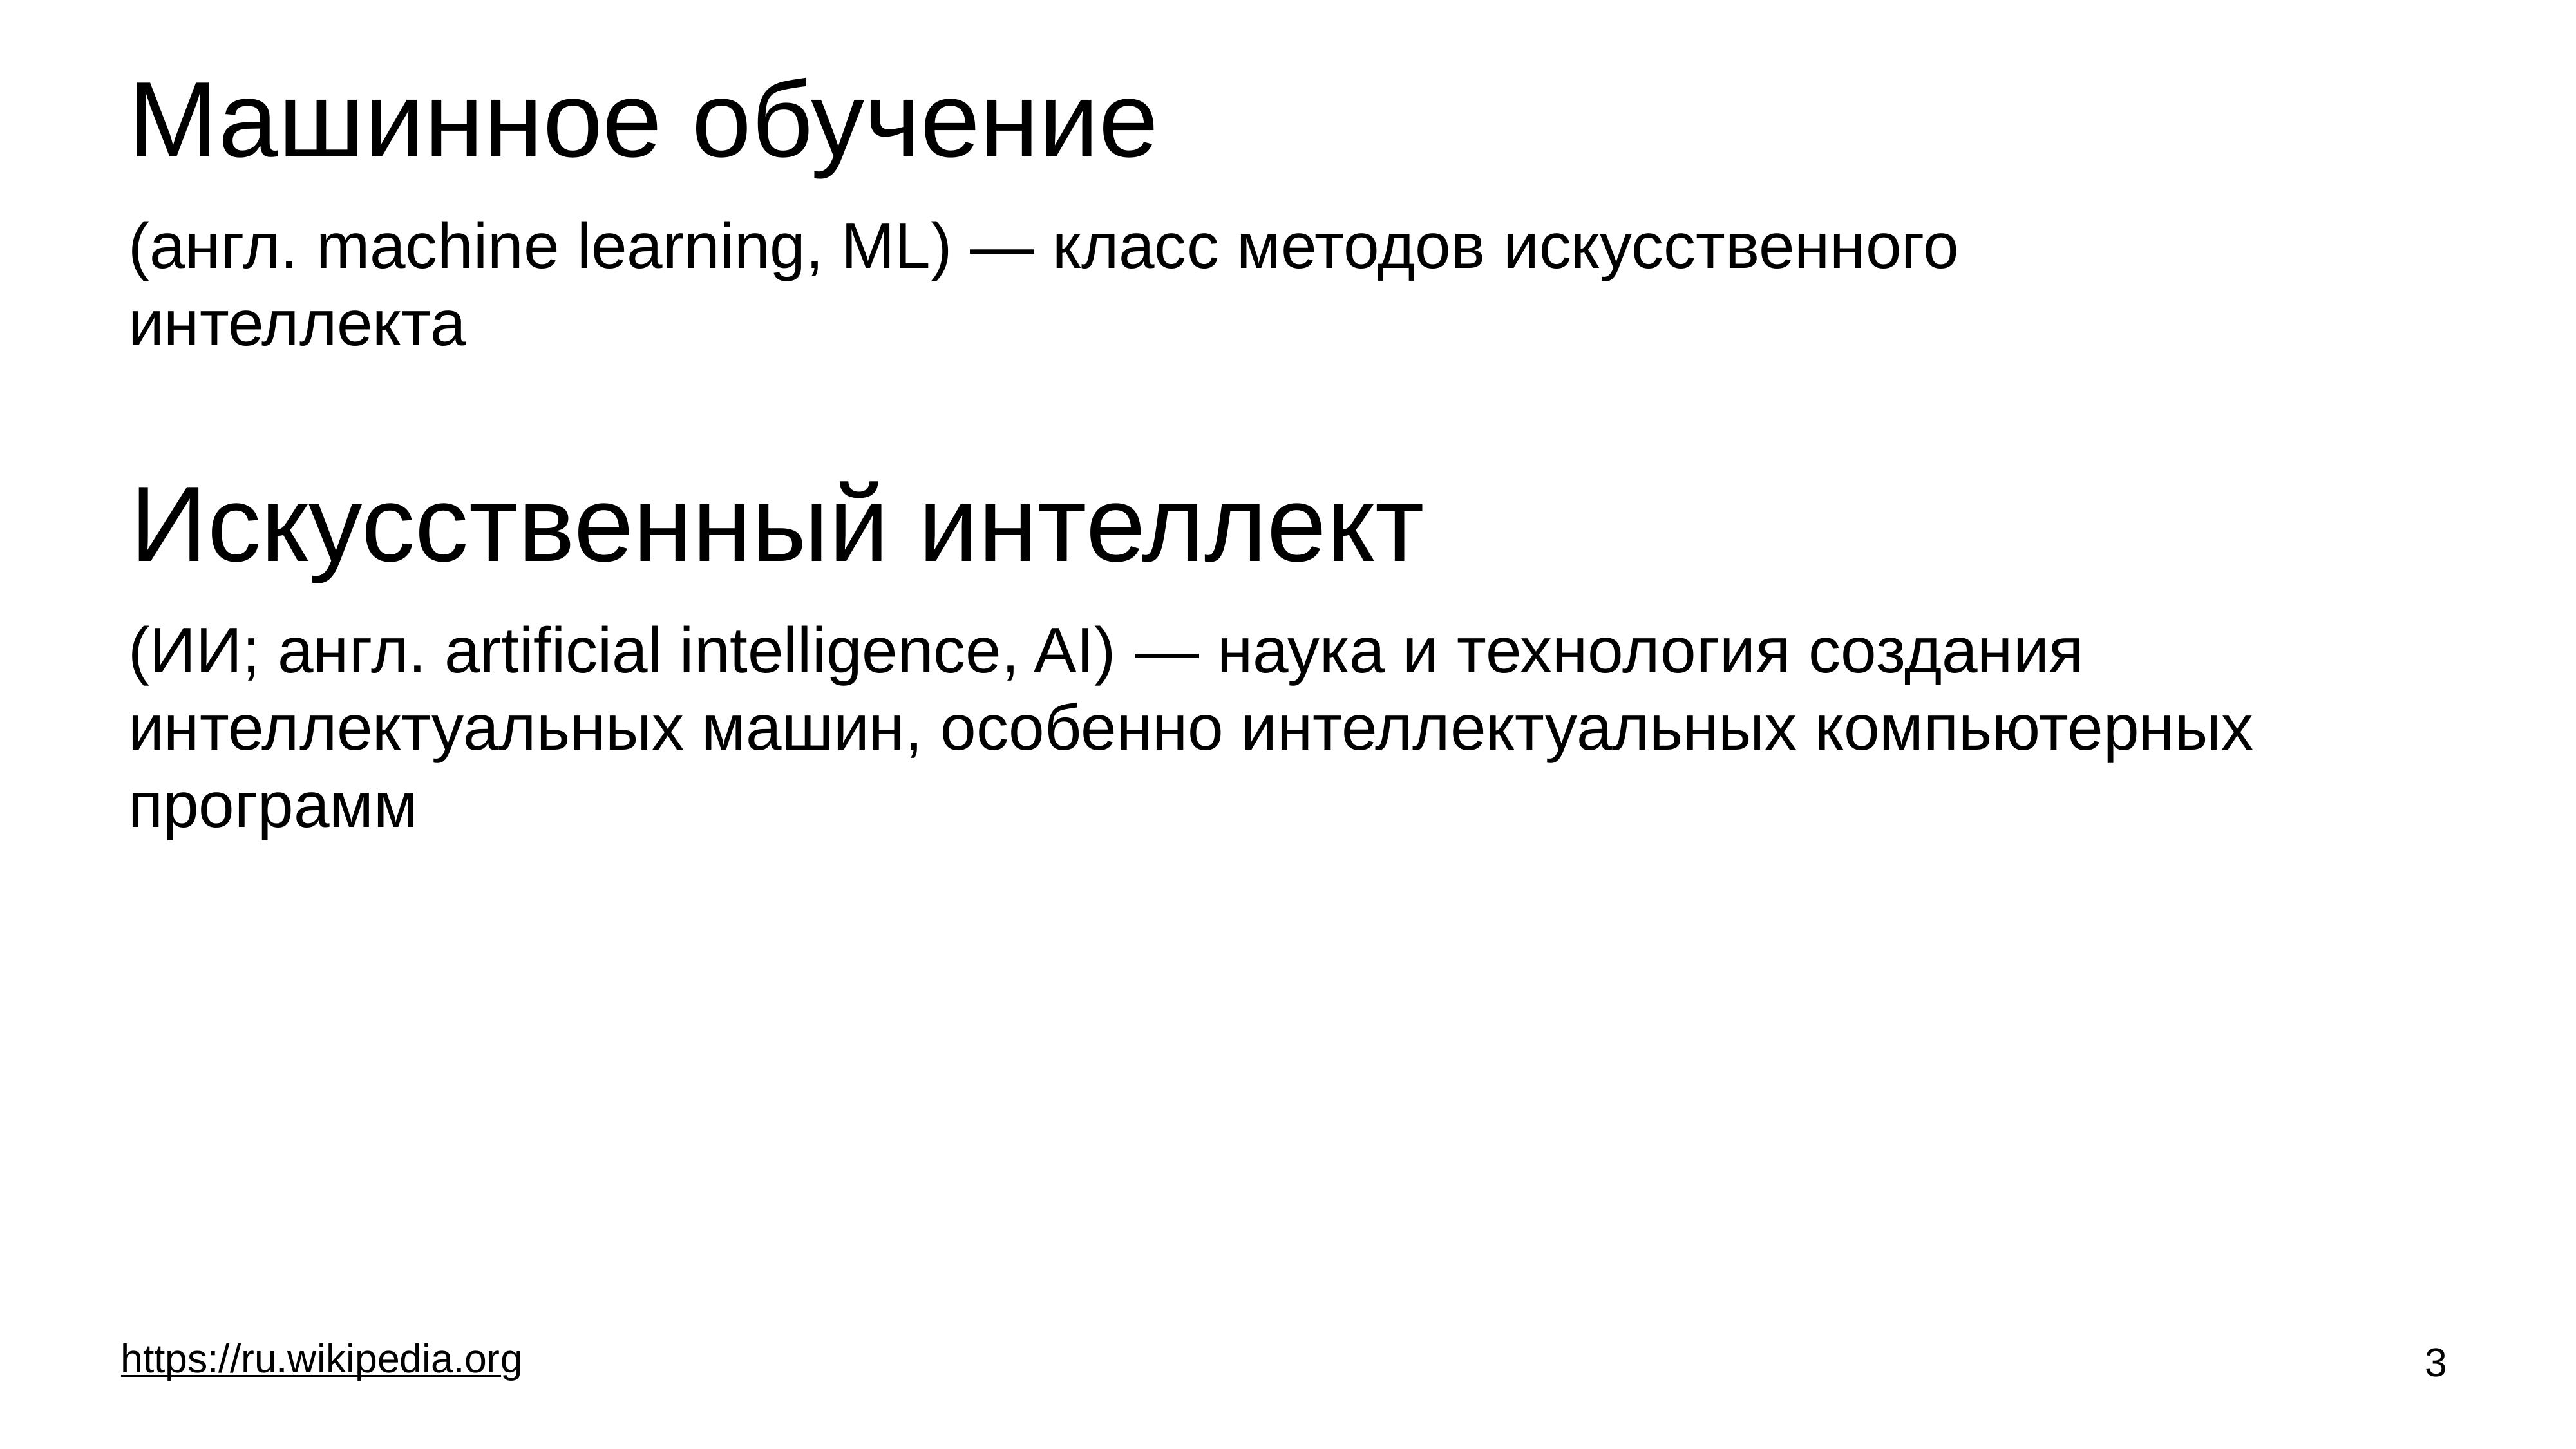

Машинное обучение
(англ. machine learning, ML) — класс методов искусственного интеллекта
Искусственный интеллект
(ИИ; англ. artificial intelligence, AI) — наука и технология создания интеллектуальных машин, особенно интеллектуальных компьютерных программ
https://ru.wikipedia.org
3